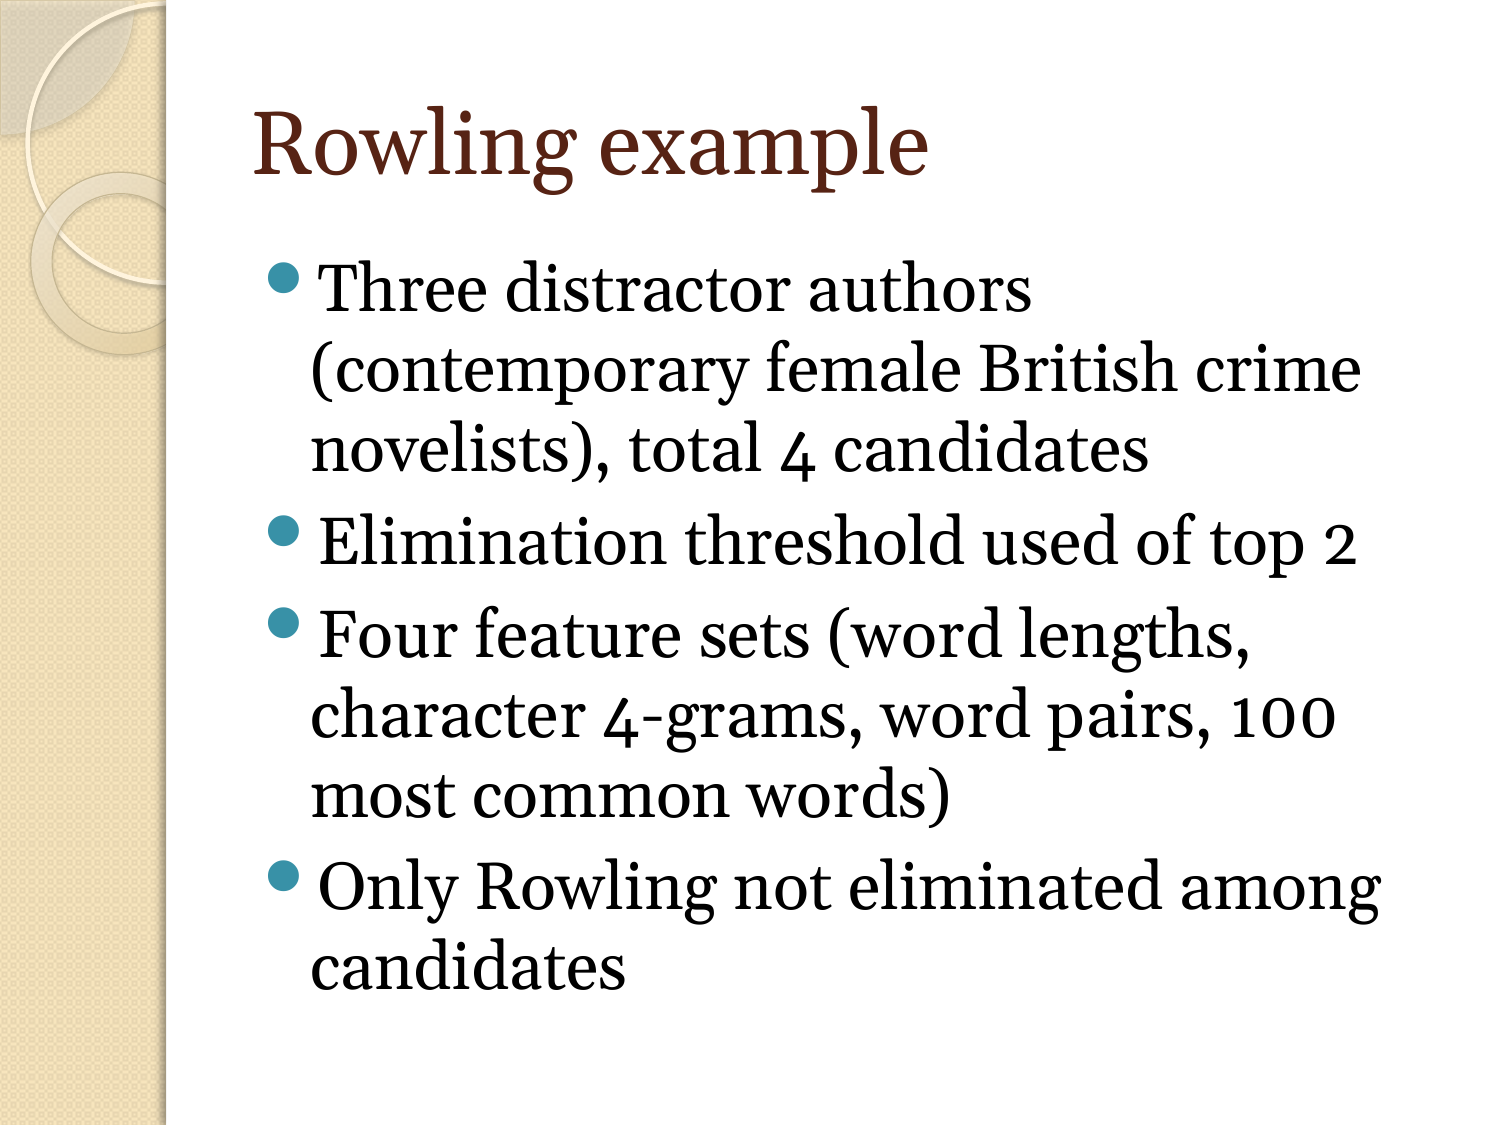

# Rowling example
Three distractor authors (contemporary female British crime novelists), total 4 candidates
Elimination threshold used of top 2
Four feature sets (word lengths, character 4-grams, word pairs, 100 most common words)
Only Rowling not eliminated among candidates